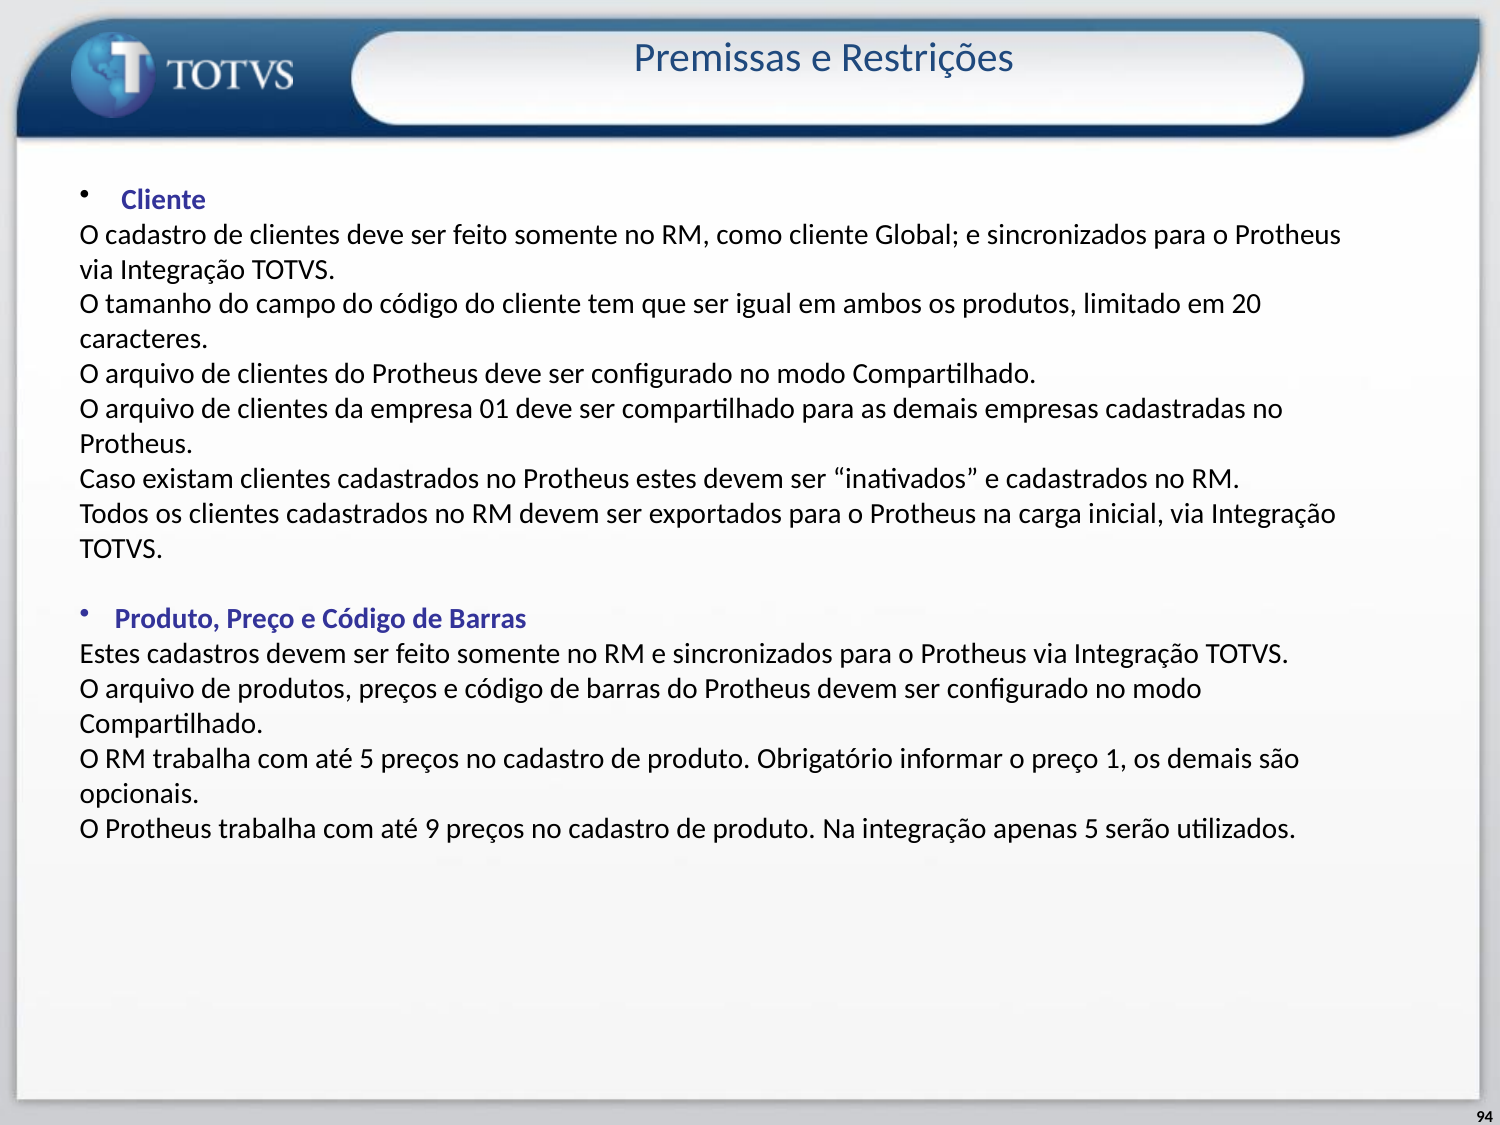

Premissas e Restrições
 Cliente
O cadastro de clientes deve ser feito somente no RM, como cliente Global; e sincronizados para o Protheus via Integração TOTVS.
O tamanho do campo do código do cliente tem que ser igual em ambos os produtos, limitado em 20 caracteres.
O arquivo de clientes do Protheus deve ser configurado no modo Compartilhado.
O arquivo de clientes da empresa 01 deve ser compartilhado para as demais empresas cadastradas no Protheus.
Caso existam clientes cadastrados no Protheus estes devem ser “inativados” e cadastrados no RM.
Todos os clientes cadastrados no RM devem ser exportados para o Protheus na carga inicial, via Integração TOTVS.

Produto, Preço e Código de Barras
Estes cadastros devem ser feito somente no RM e sincronizados para o Protheus via Integração TOTVS.
O arquivo de produtos, preços e código de barras do Protheus devem ser configurado no modo Compartilhado.
O RM trabalha com até 5 preços no cadastro de produto. Obrigatório informar o preço 1, os demais são opcionais.
O Protheus trabalha com até 9 preços no cadastro de produto. Na integração apenas 5 serão utilizados.

94